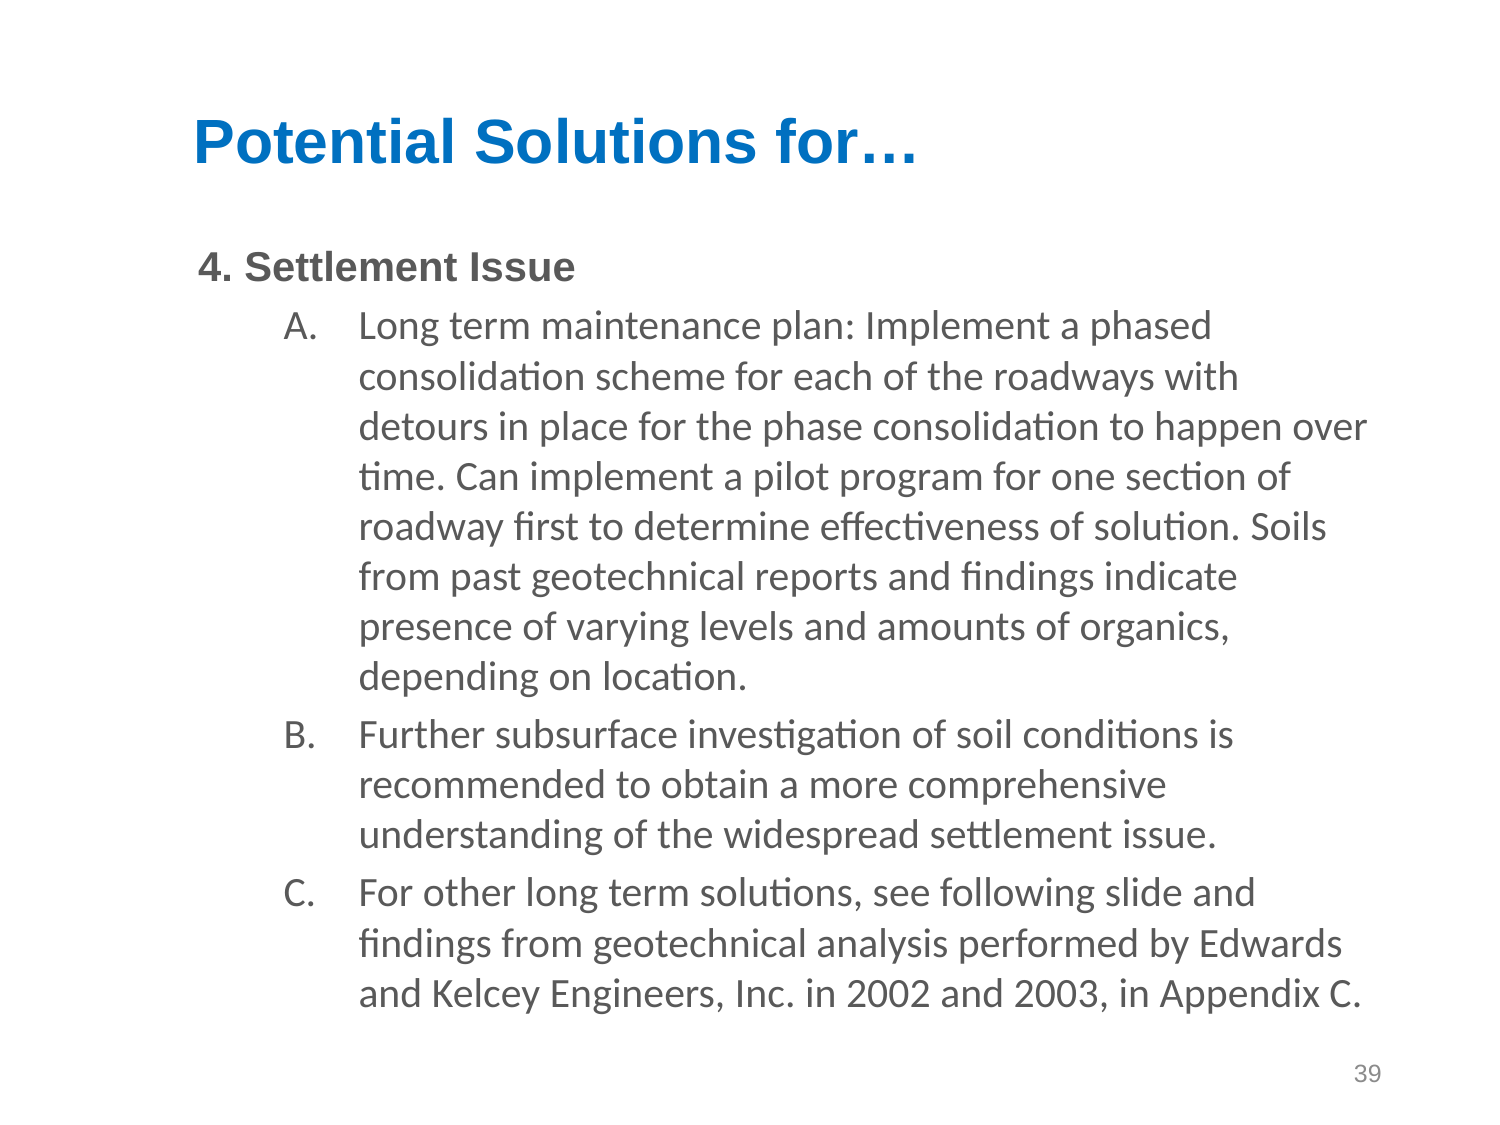

# Potential Solutions for…
4. Settlement Issue
Long term maintenance plan: Implement a phased consolidation scheme for each of the roadways with detours in place for the phase consolidation to happen over time. Can implement a pilot program for one section of roadway first to determine effectiveness of solution. Soils from past geotechnical reports and findings indicate presence of varying levels and amounts of organics, depending on location.
Further subsurface investigation of soil conditions is recommended to obtain a more comprehensive understanding of the widespread settlement issue.
For other long term solutions, see following slide and findings from geotechnical analysis performed by Edwards and Kelcey Engineers, Inc. in 2002 and 2003, in Appendix C.

39